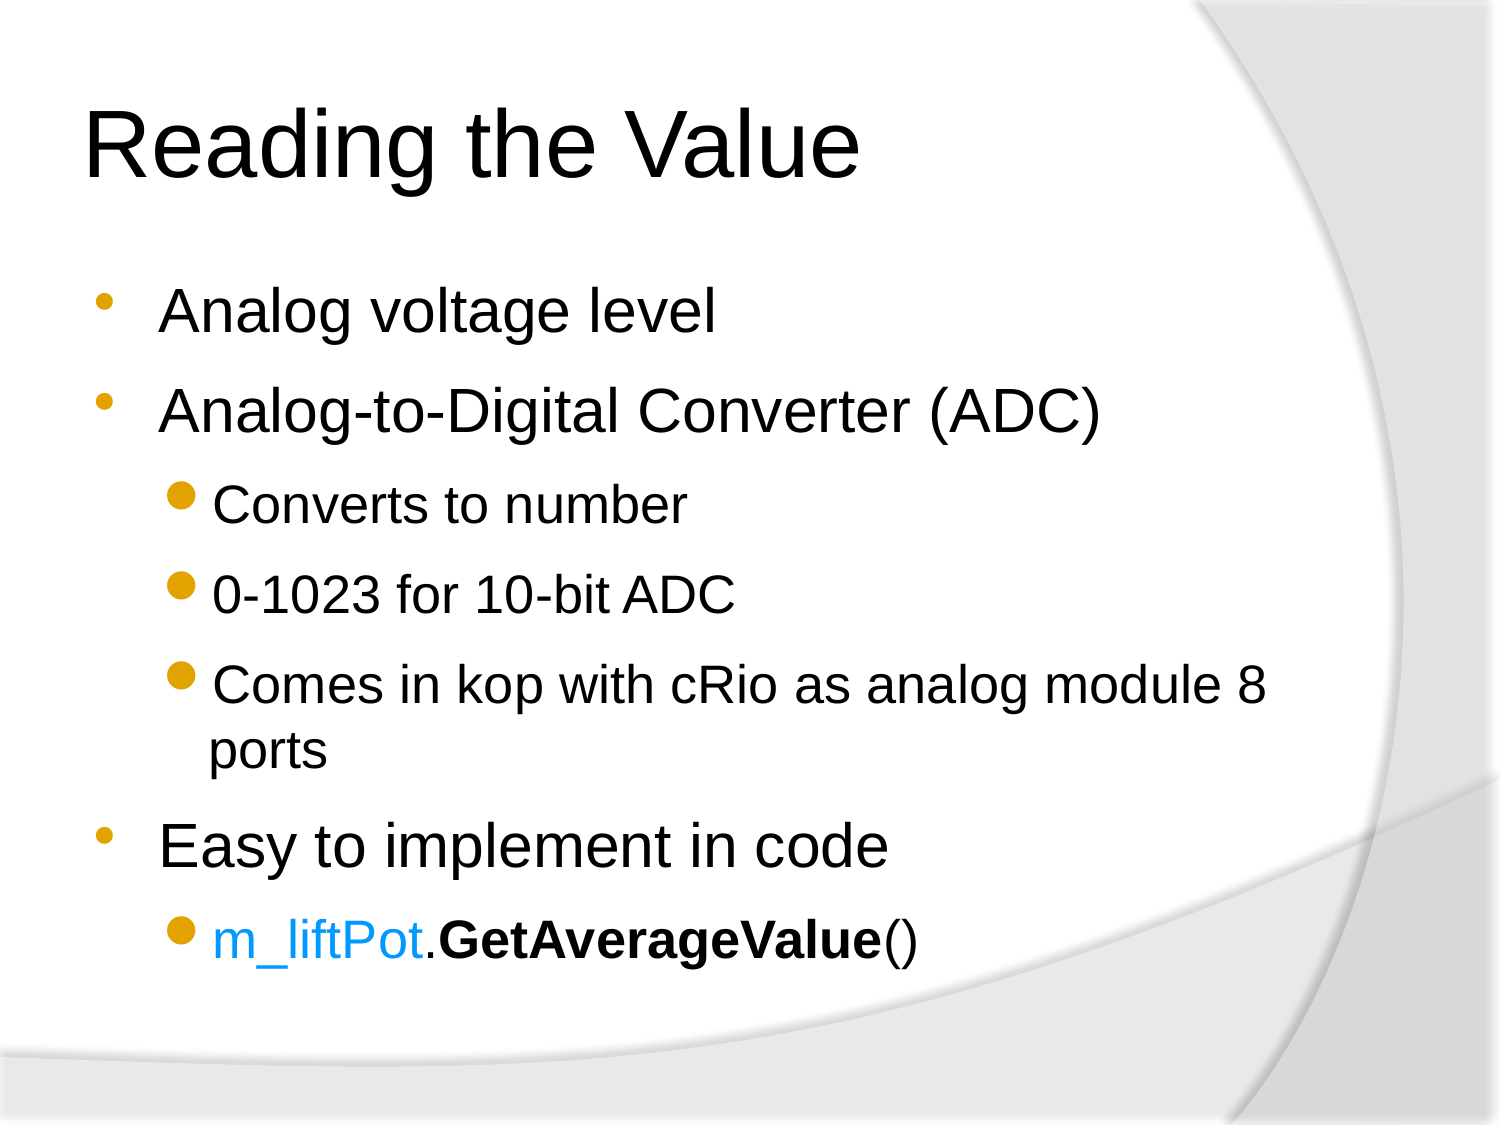

# Reading the Value
Analog voltage level
Analog-to-Digital Converter (ADC)
Converts to number
0-1023 for 10-bit ADC
Comes in kop with cRio as analog module 8 ports
Easy to implement in code
m_liftPot.GetAverageValue()